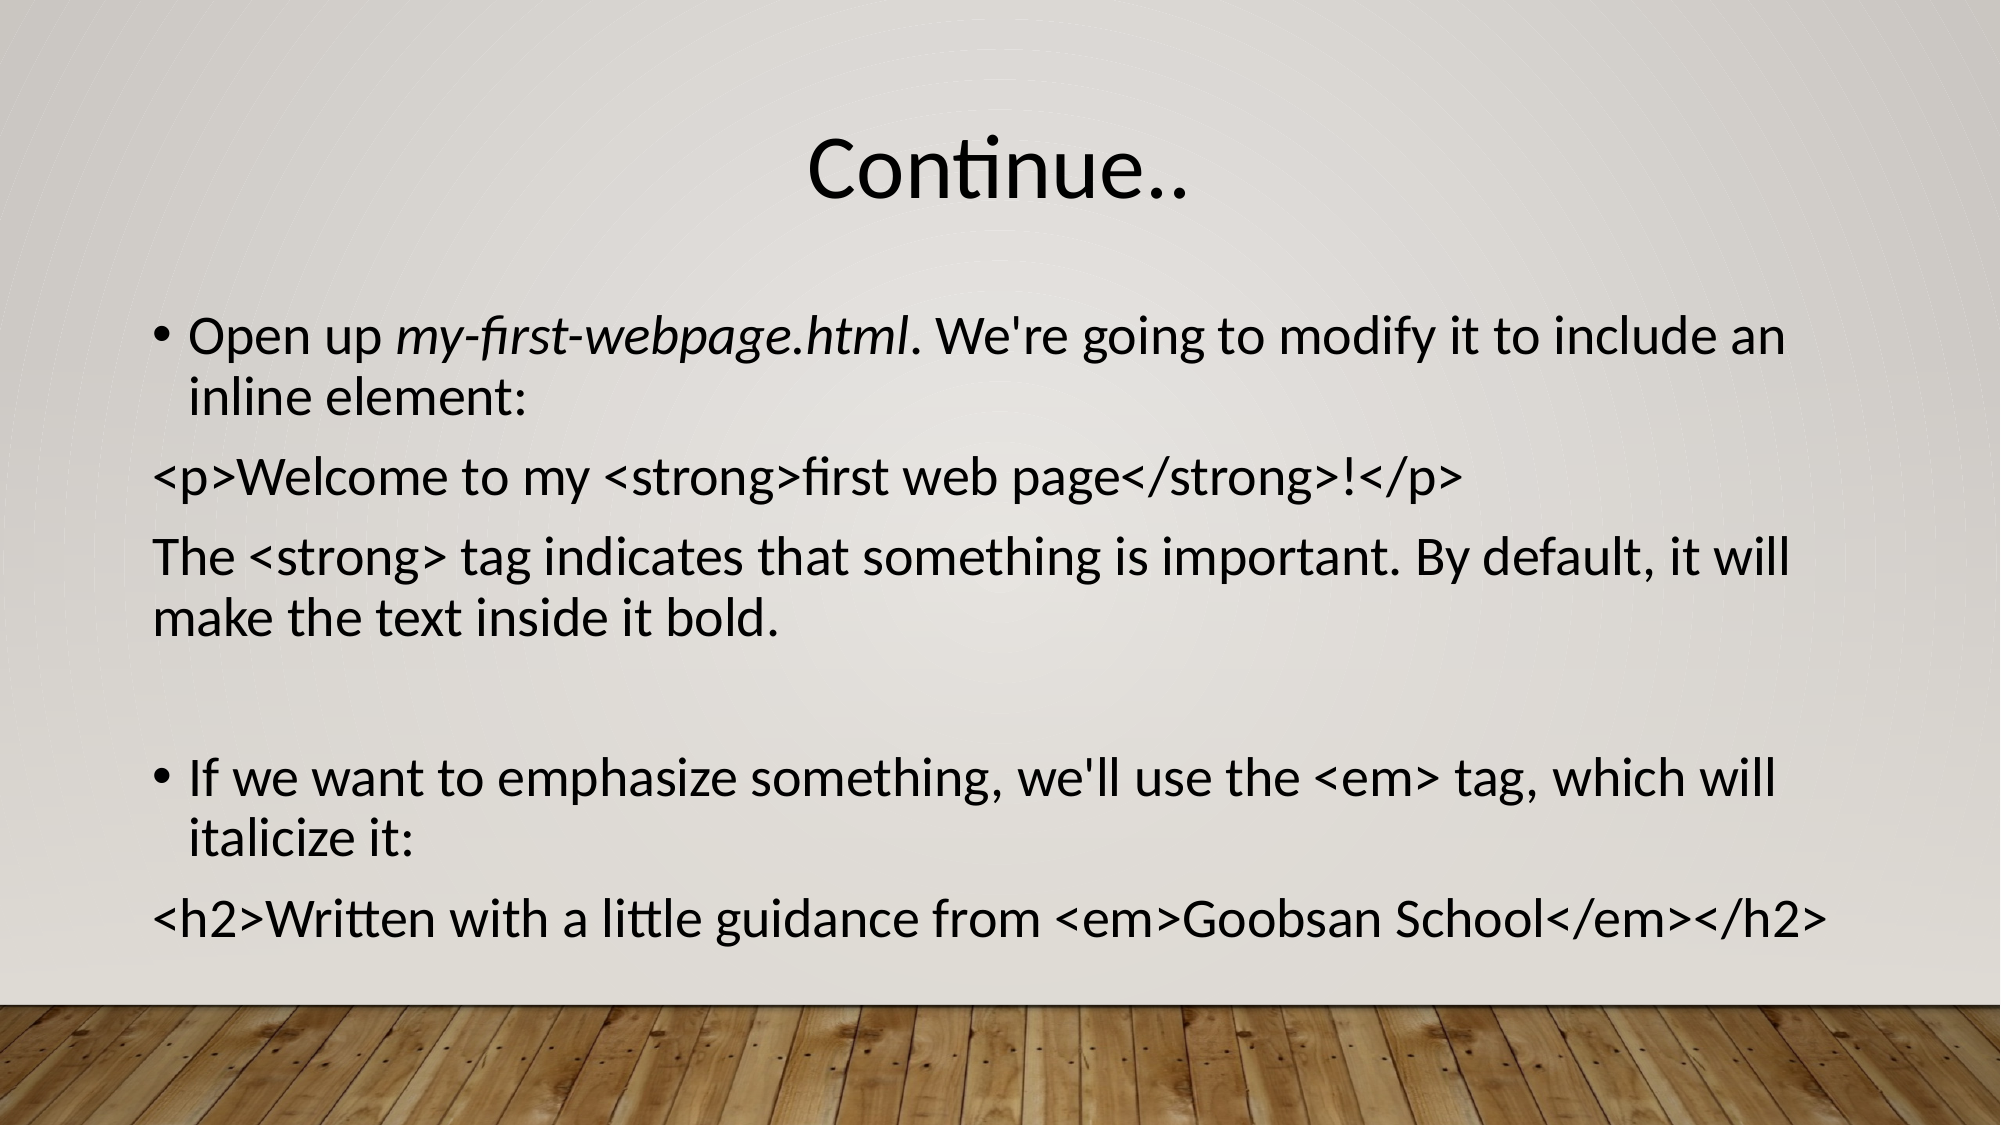

Continue..
Open up my-first-webpage.html. We're going to modify it to include an inline element:
<p>Welcome to my <strong>first web page</strong>!</p>
The <strong> tag indicates that something is important. By default, it will make the text inside it bold.

If we want to emphasize something, we'll use the <em> tag, which will italicize it:
<h2>Written with a little guidance from <em>Goobsan School</em></h2>